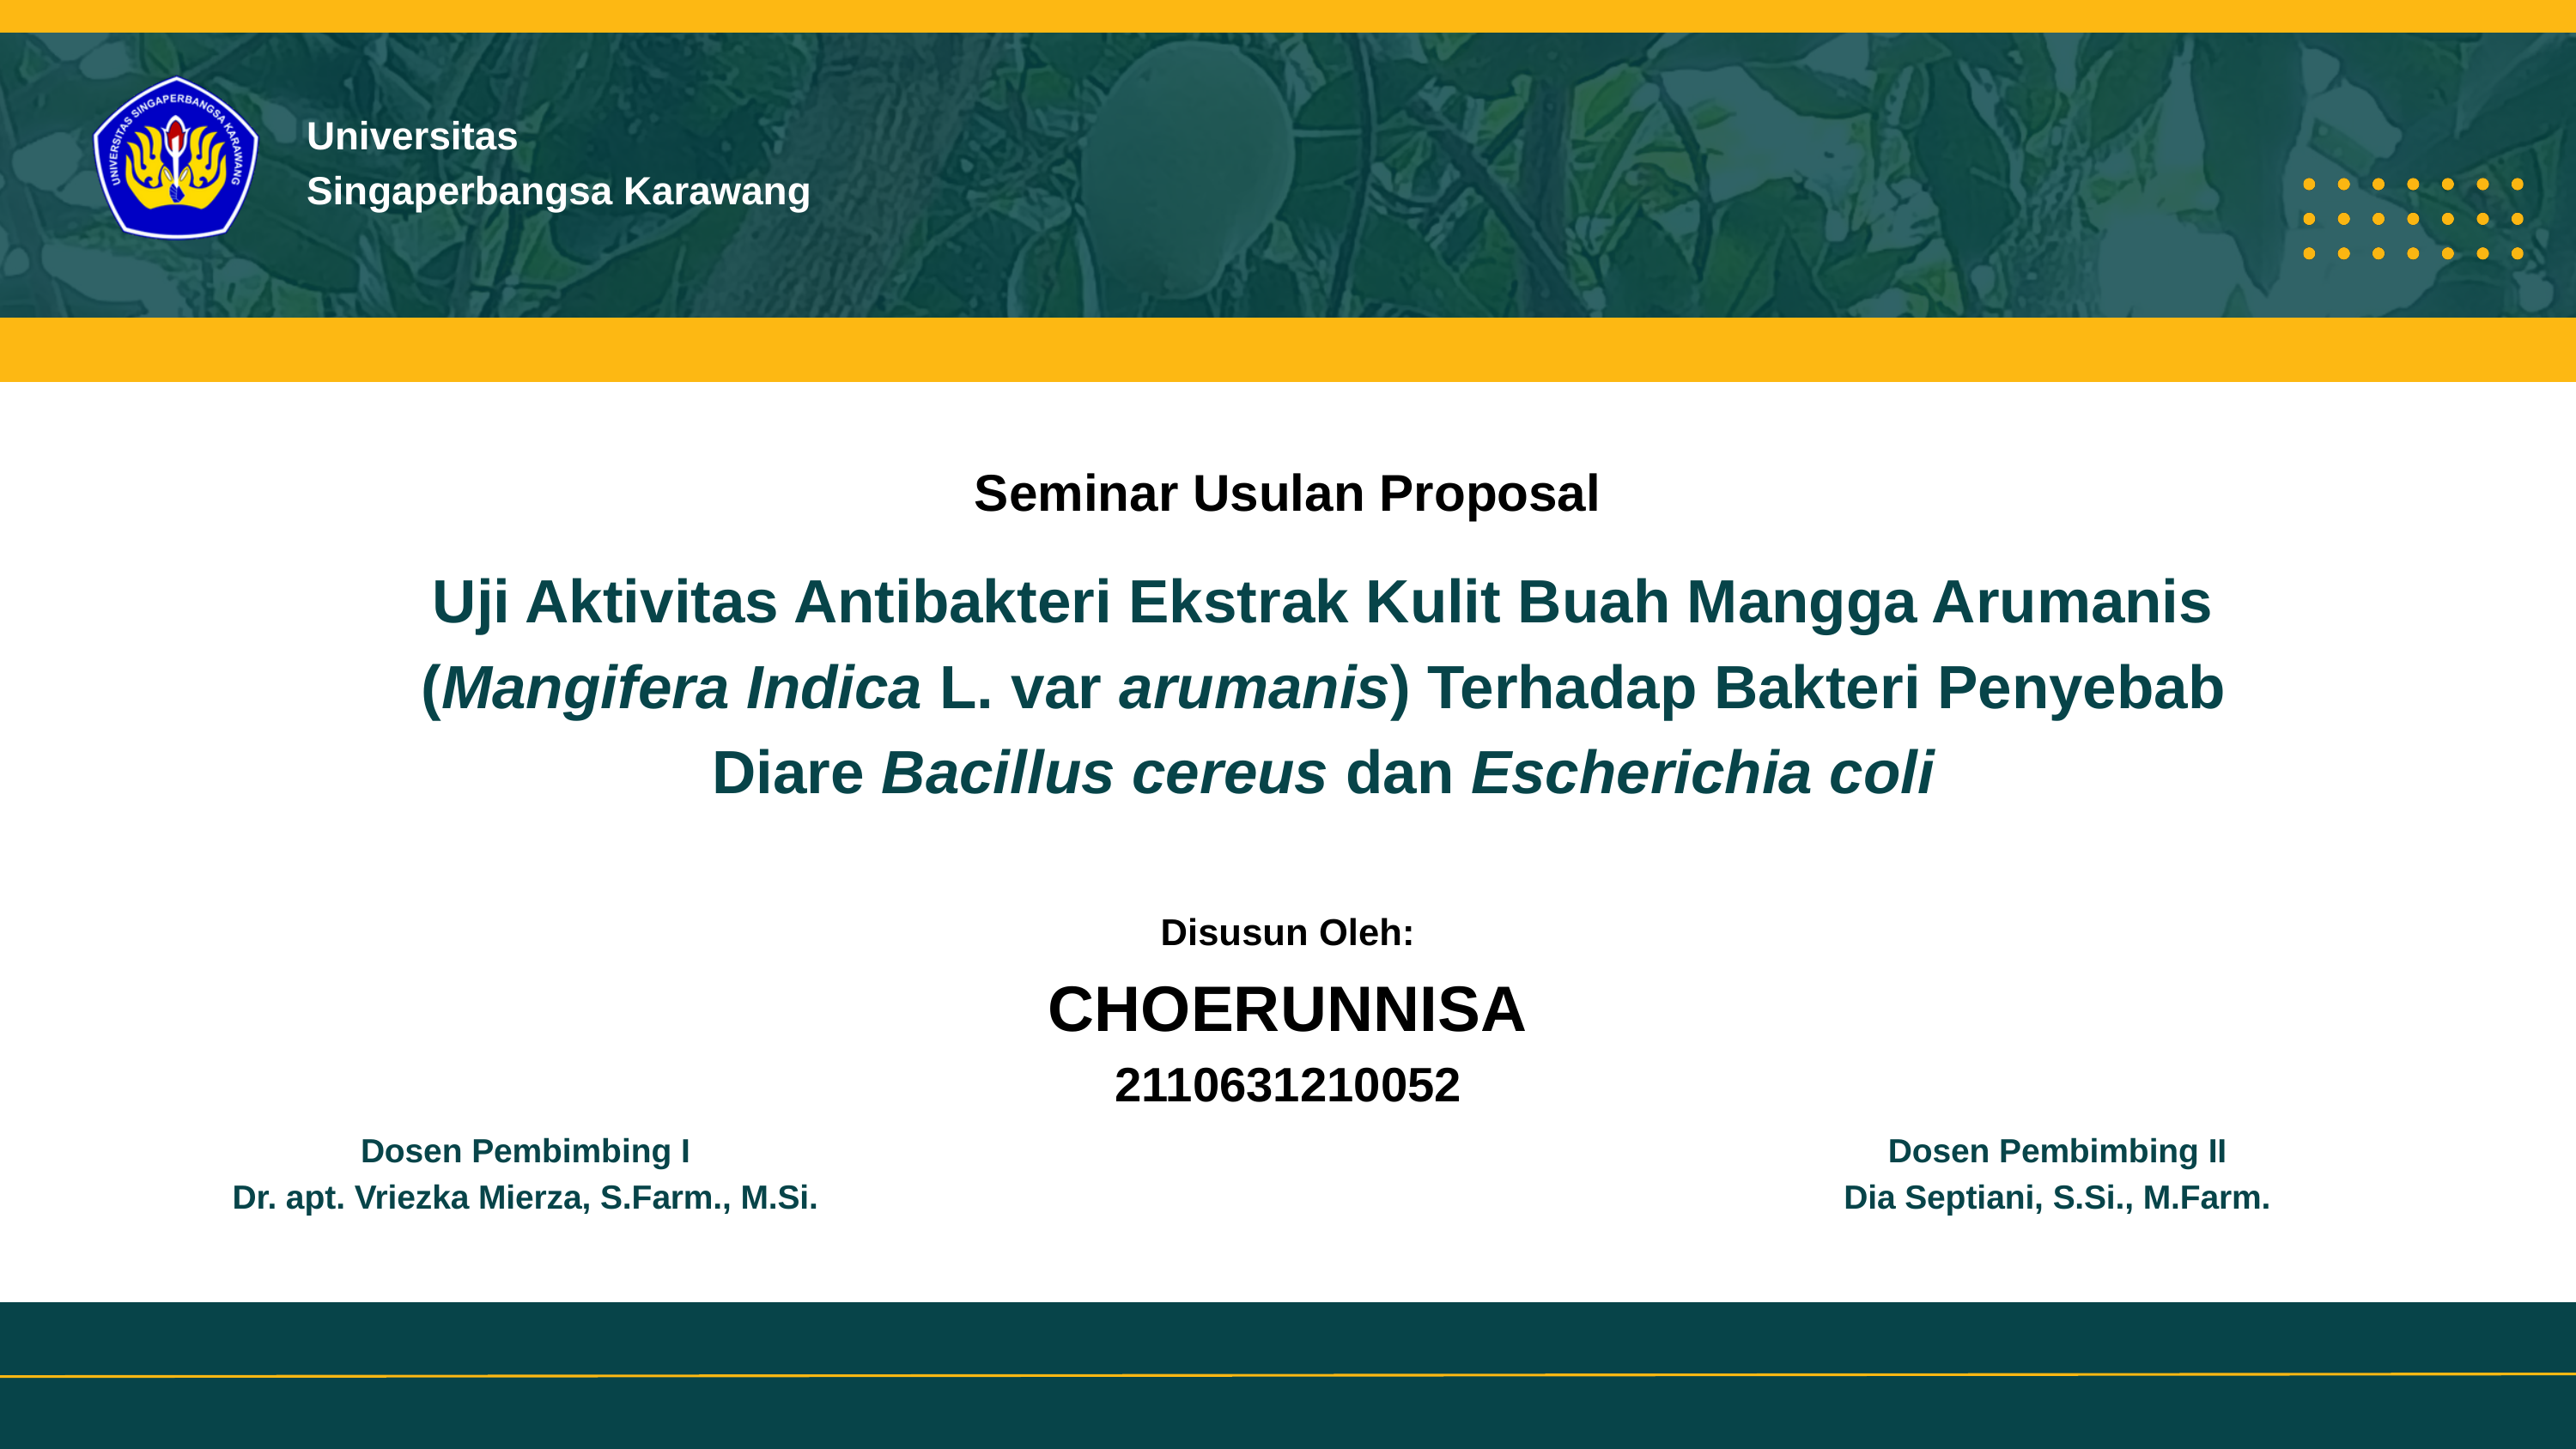

Universitas
Singaperbangsa Karawang

Seminar Usulan Proposal
Uji Aktivitas Antibakteri Ekstrak Kulit Buah Mangga Arumanis (Mangifera Indica L. var arumanis) Terhadap Bakteri Penyebab Diare Bacillus cereus dan Escherichia coli
Disusun Oleh:
CHOERUNNISA
2110631210052
Dosen Pembimbing I
Dr. apt. Vriezka Mierza, S.Farm., M.Si.
Dosen Pembimbing II
Dia Septiani, S.Si., M.Farm.